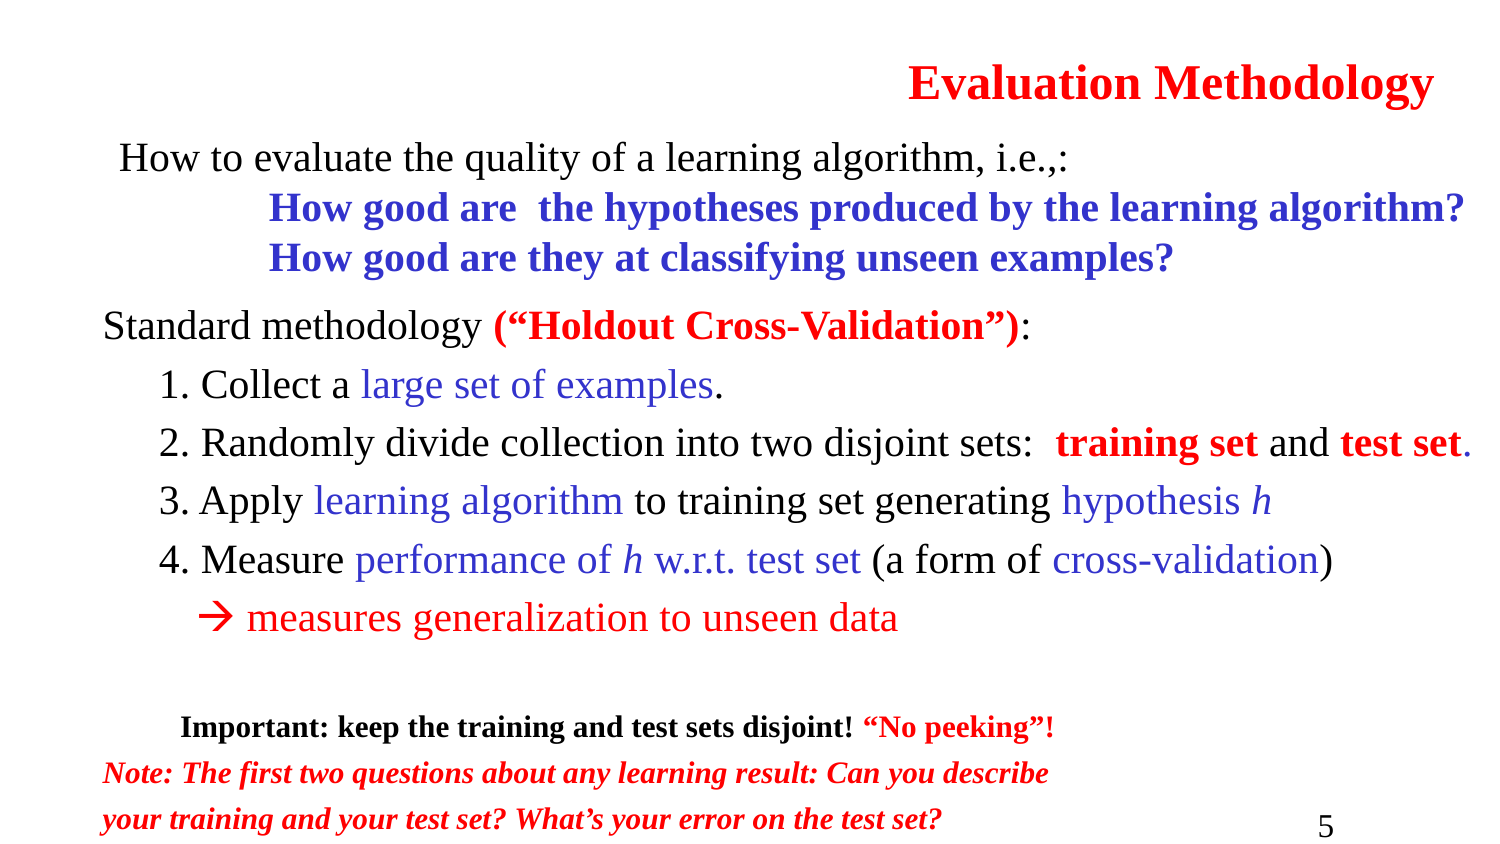

# Evaluation Methodology
How to evaluate the quality of a learning algorithm, i.e.,:
	How good are  the hypotheses produced by the learning algorithm?
	How good are they at classifying unseen examples?
Standard methodology (“Holdout Cross-Validation”):
1. Collect a large set of examples.
2. Randomly divide collection into two disjoint sets:  training set and test set.
3. Apply learning algorithm to training set generating hypothesis h
4. Measure performance of h w.r.t. test set (a form of cross-validation)
	🡪 measures generalization to unseen data

          Important: keep the training and test sets disjoint! “No peeking”!
Note: The first two questions about any learning result: Can you describe
your training and your test set? What’s your error on the test set?